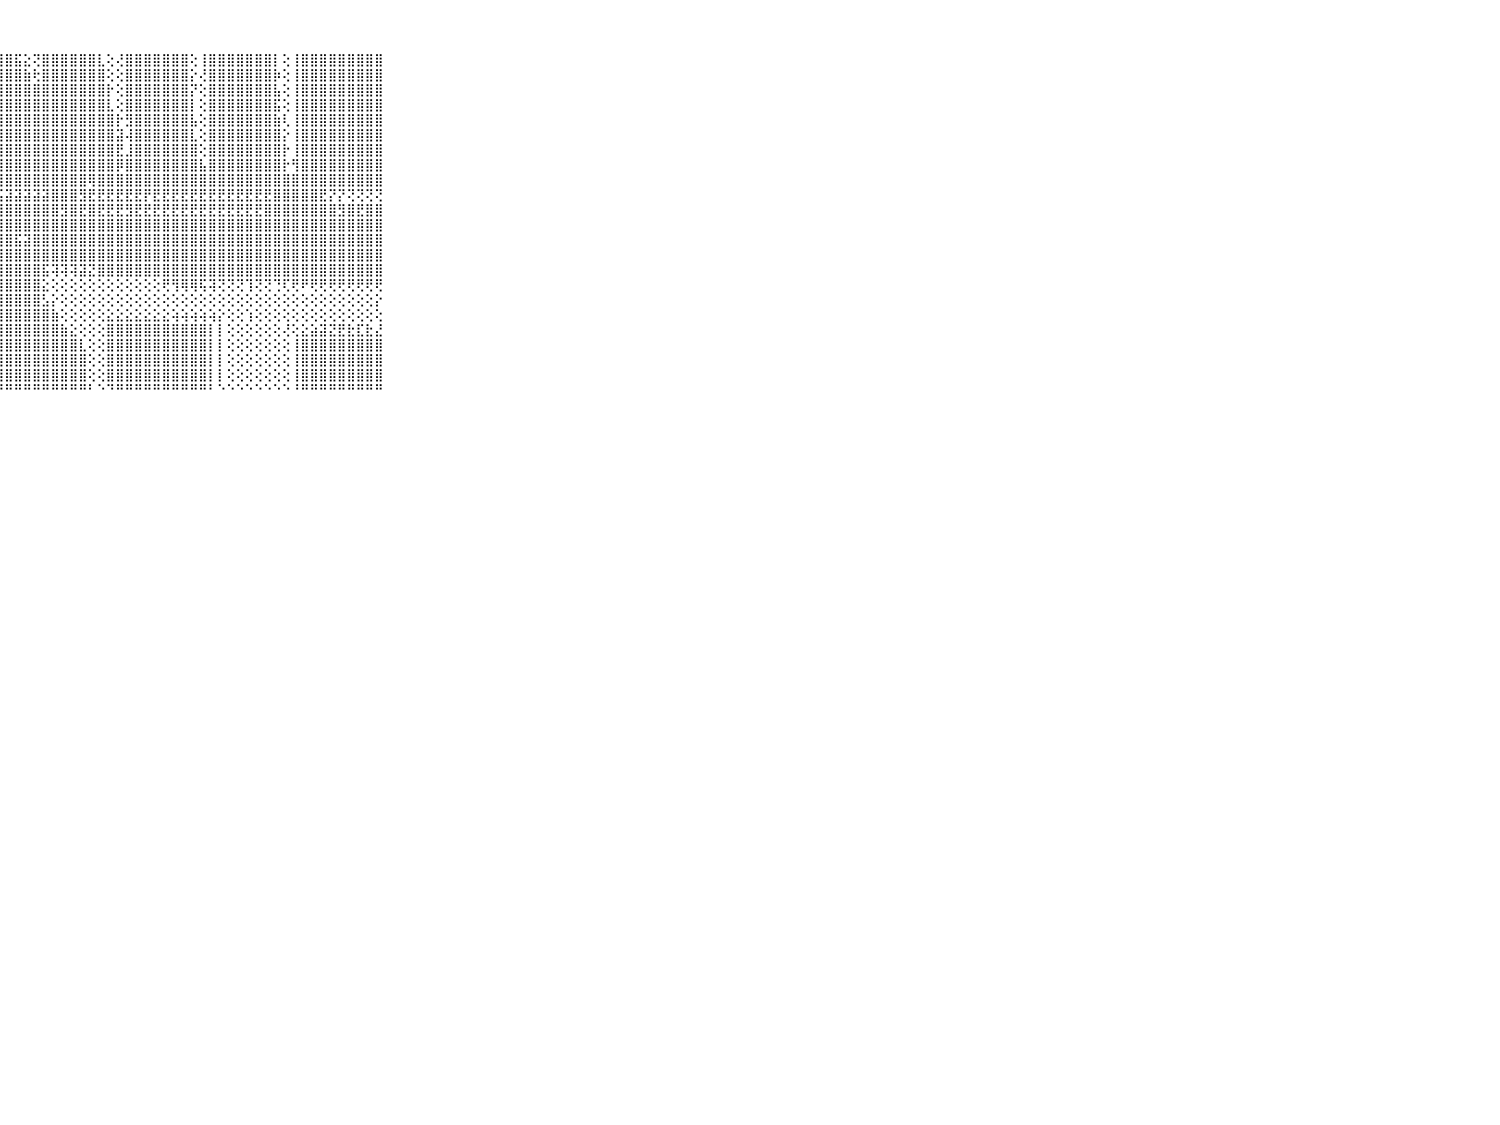

⠀⠀⠀⠀⠀⠀⠀⠀⠀⠀⠀⣿⣿⣿⣿⣿⣿⣿⣾⣿⣿⣿⣿⣿⣿⣿⣿⣿⣿⣯⣕⢝⣿⣿⣿⣿⣿⣿⣇⢕⢜⣿⣿⣿⣿⣿⣿⣿⢕⢸⣿⣿⣿⣿⣿⣿⣿⡇⢕⢸⣿⣿⣿⣿⣿⣿⣿⣿⣿⠀⠀⠀⠀⠀⠀⠀⠀⠀⠀⠀⠀
⠀⠀⠀⠀⠀⠀⠀⠀⠀⠀⠀⣿⣿⣿⣿⣿⣿⣿⣿⣿⣿⣿⣿⣿⣿⣿⣿⣿⣿⣿⣷⢗⣿⣿⣿⣿⣿⣿⣿⢕⢕⣿⣿⣿⣿⣿⣿⣿⡕⢜⣿⣿⣿⣿⣿⣿⣿⡷⢕⢸⣿⣿⣿⣿⣿⣿⣿⣿⣿⠀⠀⠀⠀⠀⠀⠀⠀⠀⠀⠀⠀
⠀⠀⠀⠀⠀⠀⠀⠀⠀⠀⠀⣿⣿⣿⣿⣿⣿⣿⣿⣿⣿⣿⣿⣿⣿⣿⣿⣿⣿⣿⣿⣿⣿⣿⣿⣿⣿⣿⣿⡗⢕⣿⣿⣿⣿⣿⣿⣿⡝⢕⣿⣿⣿⣿⣿⣿⣿⣧⢕⢸⣿⣿⣿⣿⣿⣿⣿⣿⣿⠀⠀⠀⠀⠀⠀⠀⠀⠀⠀⠀⠀
⠀⠀⠀⠀⠀⠀⠀⠀⠀⠀⠀⣿⣿⣿⣿⣿⣿⣿⣿⣿⣿⣿⣿⣿⣿⣿⣿⣿⣿⣿⣿⣿⣿⣿⣿⣿⣿⣿⣿⣇⢕⣿⣿⣿⣿⣿⣿⣿⡇⢕⣿⣿⣿⣿⣿⣿⣿⣯⢕⢸⣿⣿⣿⣿⣿⣿⣿⣿⣿⠀⠀⠀⠀⠀⠀⠀⠀⠀⠀⠀⠀
⠀⠀⠀⠀⠀⠀⠀⠀⠀⠀⠀⣿⣿⣿⣿⣿⣿⣿⣿⣿⣿⣿⣿⣿⣿⣿⣿⣿⣿⣿⣿⣿⣿⣿⣿⣿⣿⣿⣿⣿⡗⣻⣿⣿⣿⣿⣿⣿⣧⢕⣿⣿⣿⣿⣿⣿⣿⣷⢇⢸⣿⣿⣿⣿⣿⣿⣿⣿⣿⠀⠀⠀⠀⠀⠀⠀⠀⠀⠀⠀⠀
⠀⠀⠀⠀⠀⠀⠀⠀⠀⠀⠀⣿⣿⣿⣿⣿⣿⣿⣿⣿⣿⣿⣿⣿⣿⣿⣿⣿⣿⣿⣿⣿⣿⣿⣿⣿⣿⣿⣿⣿⣽⢼⣿⣿⣿⣿⣿⣿⣇⢕⣿⣿⣿⣿⣿⣿⣿⣿⡕⢸⣿⣿⣿⣿⣿⣿⣿⣿⣿⠀⠀⠀⠀⠀⠀⠀⠀⠀⠀⠀⠀
⠀⠀⠀⠀⠀⠀⠀⠀⠀⠀⠀⣿⣿⣿⣿⣿⣿⣿⣿⣿⣿⣿⣿⣿⣿⣿⣿⣿⣿⣿⣿⣿⣿⣿⣿⣿⣿⣿⣿⣿⣟⣸⣿⣿⣿⣿⣿⣿⣿⢕⣿⣿⣿⣿⣿⣿⣿⣿⡗⢸⣿⣿⣿⣿⣿⣿⣿⣿⣿⠀⠀⠀⠀⠀⠀⠀⠀⠀⠀⠀⠀
⠀⠀⠀⠀⠀⠀⠀⠀⠀⠀⠀⣿⣿⣿⣿⣿⣿⣿⣿⣿⣿⣿⣿⣿⣿⣿⣿⣿⣿⣿⣿⣿⣿⣿⣿⣿⣿⣿⣿⣿⡿⣿⣿⣿⣿⣿⣿⣿⣿⣧⣿⣿⣿⣿⣿⣿⣿⣿⡗⢻⣿⣿⣿⣿⣿⣿⣿⣿⣿⠀⠀⠀⠀⠀⠀⠀⠀⠀⠀⠀⠀
⠀⠀⠀⠀⠀⠀⠀⠀⠀⠀⠀⣿⣿⣿⣿⣿⣿⣿⣿⣿⣿⣿⣿⣿⣿⣿⣿⣿⣿⣿⣿⣿⣿⣿⣿⣿⣿⢿⣿⣿⣿⣿⣿⣿⣿⣿⣿⣿⣿⣿⣿⣿⣿⣿⣿⣿⣿⣿⣿⣿⣿⣿⣿⣿⣿⣿⣿⣿⣿⠀⠀⠀⠀⠀⠀⠀⠀⠀⠀⠀⠀
⠀⠀⠀⠀⠀⠀⠀⠀⠀⠀⠀⣿⣿⣿⣿⣿⣿⣿⣿⣯⣽⣯⣽⣽⣽⣽⣽⣯⣽⣽⣽⣽⣽⣿⣿⣿⣻⣟⣟⣟⣟⣟⣟⡟⣟⣟⣟⣟⣟⣟⣟⣟⣟⣟⣟⣟⣟⣿⣿⣿⣿⣿⣟⡝⡝⢝⢝⢝⢝⠀⠀⠀⠀⠀⠀⠀⠀⠀⠀⠀⠀
⠀⠀⠀⠀⠀⠀⠀⠀⠀⠀⠀⣻⣿⣿⣿⣿⣿⣿⣿⣿⣿⣿⣿⣿⣿⣿⣿⣿⣿⣿⣿⣿⣿⣿⣻⣿⣟⣿⣟⣟⣟⣻⣟⣟⣟⣟⣟⣟⣟⣟⣟⣟⣟⣟⣟⣟⣿⣿⣿⣿⣿⣿⣿⣿⣻⣿⣟⣿⣿⠀⠀⠀⠀⠀⠀⠀⠀⠀⠀⠀⠀
⠀⠀⠀⠀⠀⠀⠀⠀⠀⠀⠀⣿⣿⣿⣿⣿⣿⣿⣿⣿⣿⣿⣿⣿⣿⣿⣿⣿⣿⣿⣿⣿⣿⣿⣿⣿⣿⣿⣿⣿⣿⣿⣿⣿⣿⣿⣿⣿⣿⣿⣿⣿⣿⣿⣿⣿⣿⣿⣿⣿⣿⣿⣿⣿⣿⣿⣿⣿⣿⠀⠀⠀⠀⠀⠀⠀⠀⠀⠀⠀⠀
⠀⠀⠀⠀⠀⠀⠀⠀⠀⠀⠀⣿⣿⣿⣿⣿⣿⣿⣿⣿⣿⣿⣿⣿⣿⣿⣿⣿⣿⣯⣽⣿⣿⣿⣿⣿⣿⣿⣿⣿⣿⣿⣿⣿⣿⣿⣿⣿⣿⣿⣿⣿⣿⣿⣿⣿⣿⣿⣿⣿⣿⣿⣿⣿⣿⣿⣿⣿⣿⠀⠀⠀⠀⠀⠀⠀⠀⠀⠀⠀⠀
⠀⠀⠀⠀⠀⠀⠀⠀⠀⠀⠀⣿⣿⣿⣿⣿⣿⣿⣿⣿⣿⣿⣿⣿⣿⣿⣿⣿⣿⣿⣿⣿⣿⣿⣿⣿⣿⣿⣿⣿⣿⣿⣿⣿⣿⣿⣿⣿⣿⣿⣿⣿⣿⣿⣿⣿⣿⣿⣿⣿⣿⣿⣿⣿⣿⣿⣿⣿⣿⠀⠀⠀⠀⠀⠀⠀⠀⠀⠀⠀⠀
⠀⠀⠀⠀⠀⠀⠀⠀⠀⠀⠀⠉⢉⢉⢙⠙⠛⠛⠛⠟⢟⠟⠟⠟⢟⢻⣿⣿⣿⣿⣿⣿⣯⢽⢽⢽⣽⣝⣿⣿⣿⣿⣿⣿⣿⣿⣿⣿⣿⣿⣿⣿⣿⣿⣿⣿⣿⣿⣿⣿⣿⣿⣿⣿⣿⣿⣿⣿⣿⠀⠀⠀⠀⠀⠀⠀⠀⠀⠀⠀⠀
⠀⠀⠀⠀⠀⠀⠀⠀⠀⠀⠀⠀⢁⢅⢕⢕⢕⢕⢕⢜⢕⢕⢕⢕⢕⢸⣿⣿⣿⣿⣿⣿⣕⢕⢕⢕⢕⢕⢕⢕⢕⢕⢕⢕⢕⢟⢻⢿⢿⢯⢽⢝⢝⢝⢹⢝⢝⢙⢏⢟⠟⢟⢟⢟⢟⢟⢟⢟⢟⠀⠀⠀⠀⠀⠀⠀⠀⠀⠀⠀⠀
⠀⠀⠀⠀⠀⠀⠀⠀⠀⠀⠀⣴⣕⣕⣕⣕⣕⣕⢕⢕⢕⢕⢕⢕⢕⣱⣿⣿⣿⣿⣿⣿⣣⡕⢕⢕⢕⢕⢕⢕⢕⢕⢕⢕⢕⢕⢕⢕⢕⢕⢕⢕⢕⢕⢕⢕⢕⢕⢕⢕⢕⢕⢕⢕⢕⢕⢕⢕⡕⠀⠀⠀⠀⠀⠀⠀⠀⠀⠀⠀⠀
⠀⠀⠀⠀⠀⠀⠀⠀⠀⠀⠀⣿⣿⣿⣿⣿⣿⣏⢕⢕⢕⢕⢕⣿⣿⣿⣿⣿⣿⣿⣿⣿⣿⣷⢕⢕⢕⢕⢕⣕⣕⣕⣕⣕⣕⣕⢵⢵⢵⢵⢵⡕⢕⢕⢱⢕⢕⢕⢕⢕⢕⢕⢕⢕⢕⢕⢕⢕⢕⠀⠀⠀⠀⠀⠀⠀⠀⠀⠀⠀⠀
⠀⠀⠀⠀⠀⠀⠀⠀⠀⠀⠀⣿⣿⣿⣿⣿⣿⣿⢕⢕⢕⢱⣿⣿⣿⣿⣿⣿⣿⣿⣿⣿⣿⣿⣷⣕⢕⢕⢕⣿⣿⣿⣿⣿⣿⣿⣿⣿⣿⣿⡇⡇⢕⢕⢕⢕⢕⢕⢜⢕⣕⣵⣽⣝⣟⣗⣏⣗⣜⠀⠀⠀⠀⠀⠀⠀⠀⠀⠀⠀⠀
⠀⠀⠀⠀⠀⠀⠀⠀⠀⠀⠀⣿⣿⣿⣿⣿⣿⡇⢕⢕⢕⢸⣿⣿⣿⣿⣿⣿⣿⣿⣿⣿⣿⣿⣿⣿⣇⢕⢕⣿⣿⣿⣿⣿⣿⣿⣿⣿⣿⣿⡇⡇⢕⢕⢕⢕⢕⢕⢕⢸⣿⣿⣿⣿⣿⣿⣿⣿⣿⠀⠀⠀⠀⠀⠀⠀⠀⠀⠀⠀⠀
⠀⠀⠀⠀⠀⠀⠀⠀⠀⠀⠀⠻⢿⢿⢿⢿⣿⡇⢕⢕⢕⢸⣿⣿⣿⣿⣿⣿⣿⣿⣿⣿⣿⣿⣿⣿⣿⢕⢕⣿⣿⣿⣿⣿⣿⣿⣿⣿⣿⣿⡇⡇⢕⢕⢕⢕⢕⢕⢕⢸⣿⣿⣿⣿⣿⣿⣿⣿⣿⠀⠀⠀⠀⠀⠀⠀⠀⠀⠀⠀⠀
⠀⠀⠀⠀⠀⠀⠀⠀⠀⠀⠀⠐⢕⢕⢕⢕⢕⢕⢕⢕⢕⣹⣿⣿⣿⣿⣿⣿⣿⣿⣿⣿⣿⣿⣿⣿⣿⢕⢕⣿⣿⣿⣿⣿⣿⣿⣿⣿⣿⣿⡇⡇⢕⢕⢕⢕⢕⢕⢕⢸⣿⣿⣿⣿⣿⣿⣿⣿⣿⠀⠀⠀⠀⠀⠀⠀⠀⠀⠀⠀⠀
⠀⠀⠀⠀⠀⠀⠀⠀⠀⠀⠀⠀⠑⠑⠑⠑⠑⠑⠑⠑⠑⠛⠛⠛⠛⠛⠛⠛⠛⠛⠛⠛⠛⠛⠛⠛⠛⠃⠑⠙⠛⠛⠛⠛⠛⠛⠛⠛⠛⠛⠃⠑⠑⠑⠑⠑⠑⠑⠑⠘⠛⠛⠛⠛⠛⠛⠛⠛⠛⠀⠀⠀⠀⠀⠀⠀⠀⠀⠀⠀⠀